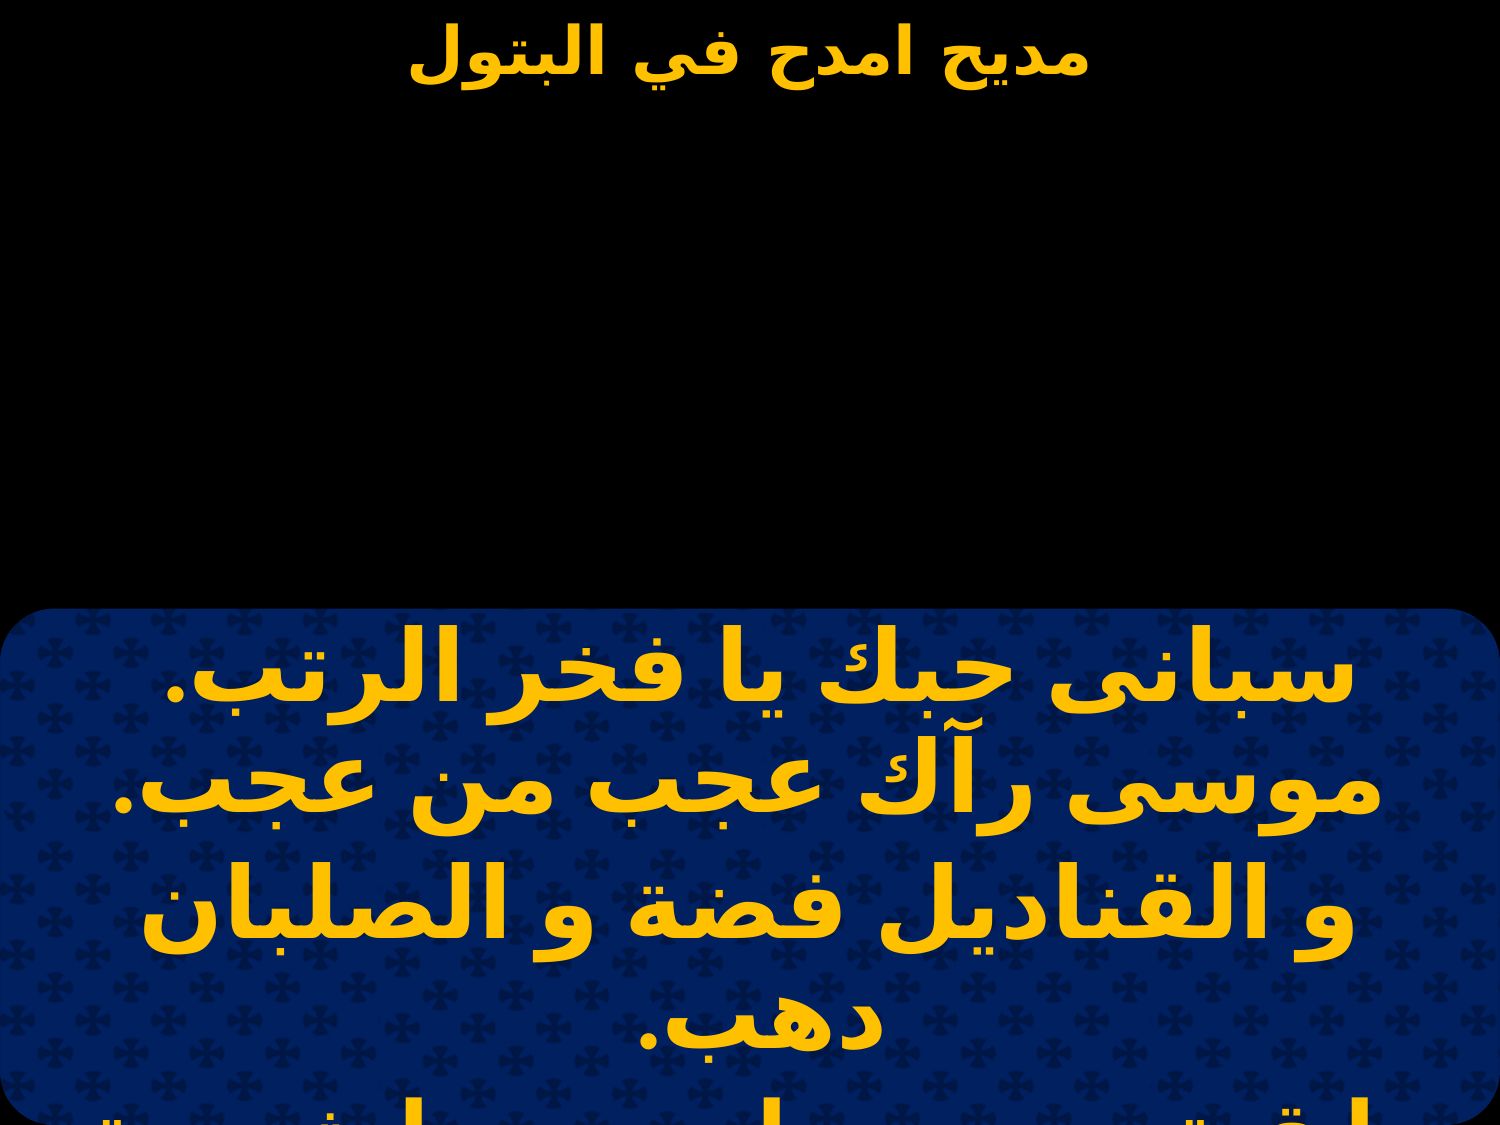

#
| سبانى حبك يا فخر الرتب. موسى رآك عجب من عجب. |
| --- |
| و القناديل فضة و الصلبان دهب. |
| يا قبة موسى يا مريم. يا شورية هارون. |